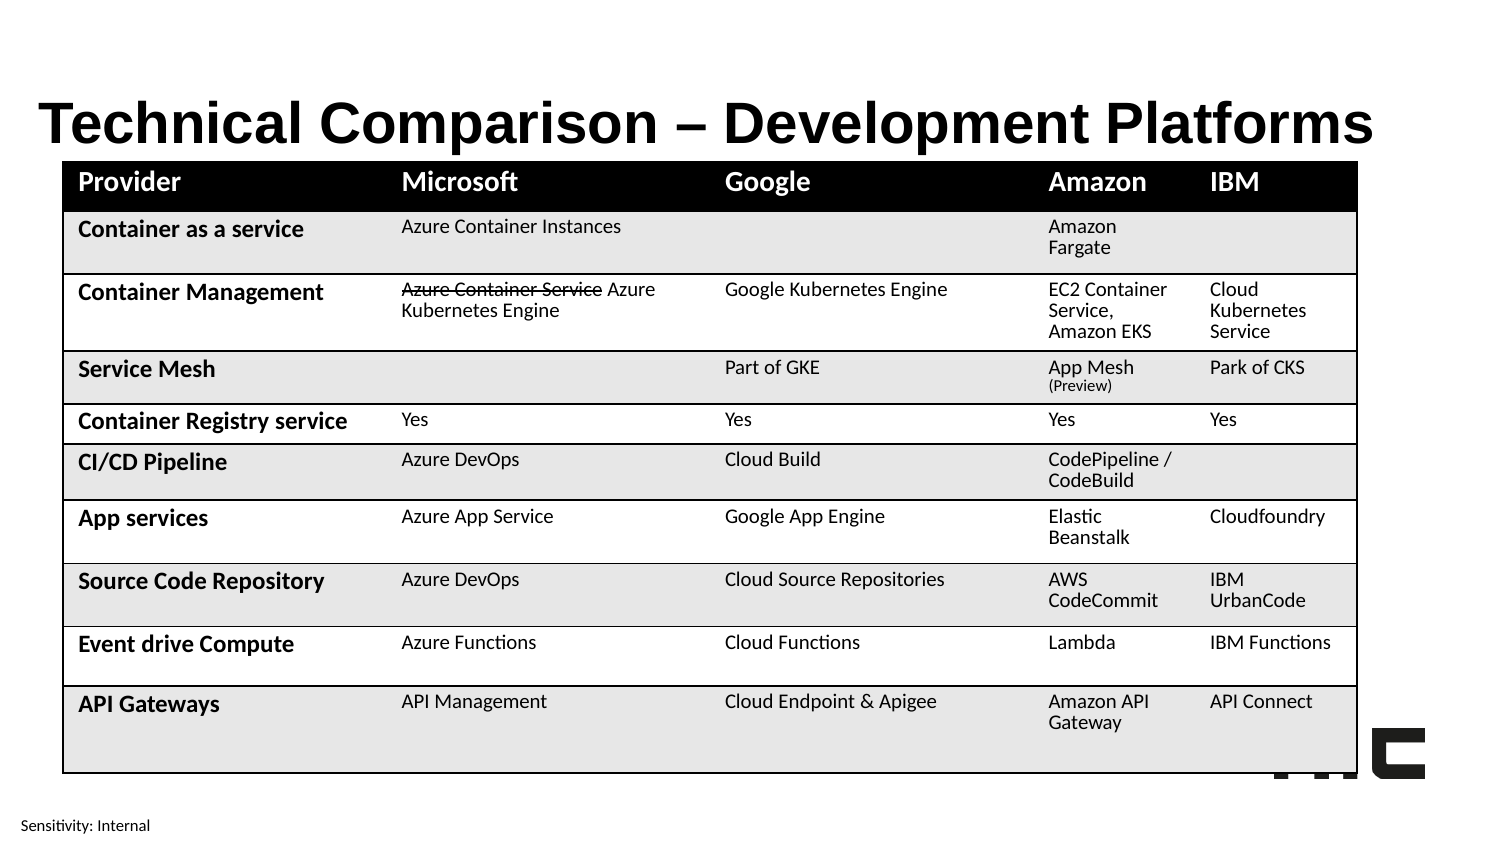

# Technical Comparison – Development Platforms
| Provider | Microsoft | Google | Amazon | IBM |
| --- | --- | --- | --- | --- |
| Container as a service | Azure Container Instances |  | Amazon Fargate |  |
| Container Management | Azure Container Service Azure Kubernetes Engine | Google Kubernetes Engine | EC2 Container Service, Amazon EKS | Cloud Kubernetes Service |
| Service Mesh |  | Part of GKE | App Mesh (Preview) | Park of CKS |
| Container Registry service | Yes | Yes | Yes | Yes |
| CI/CD Pipeline | Azure DevOps | Cloud Build | CodePipeline / CodeBuild |  |
| App services | Azure App Service | Google App Engine | Elastic Beanstalk | Cloudfoundry |
| Source Code Repository | Azure DevOps | Cloud Source Repositories | AWS CodeCommit | IBM UrbanCode |
| Event drive Compute | Azure Functions | Cloud Functions | Lambda | IBM Functions |
| API Gateways | API Management | Cloud Endpoint & Apigee | Amazon API Gateway | API Connect |